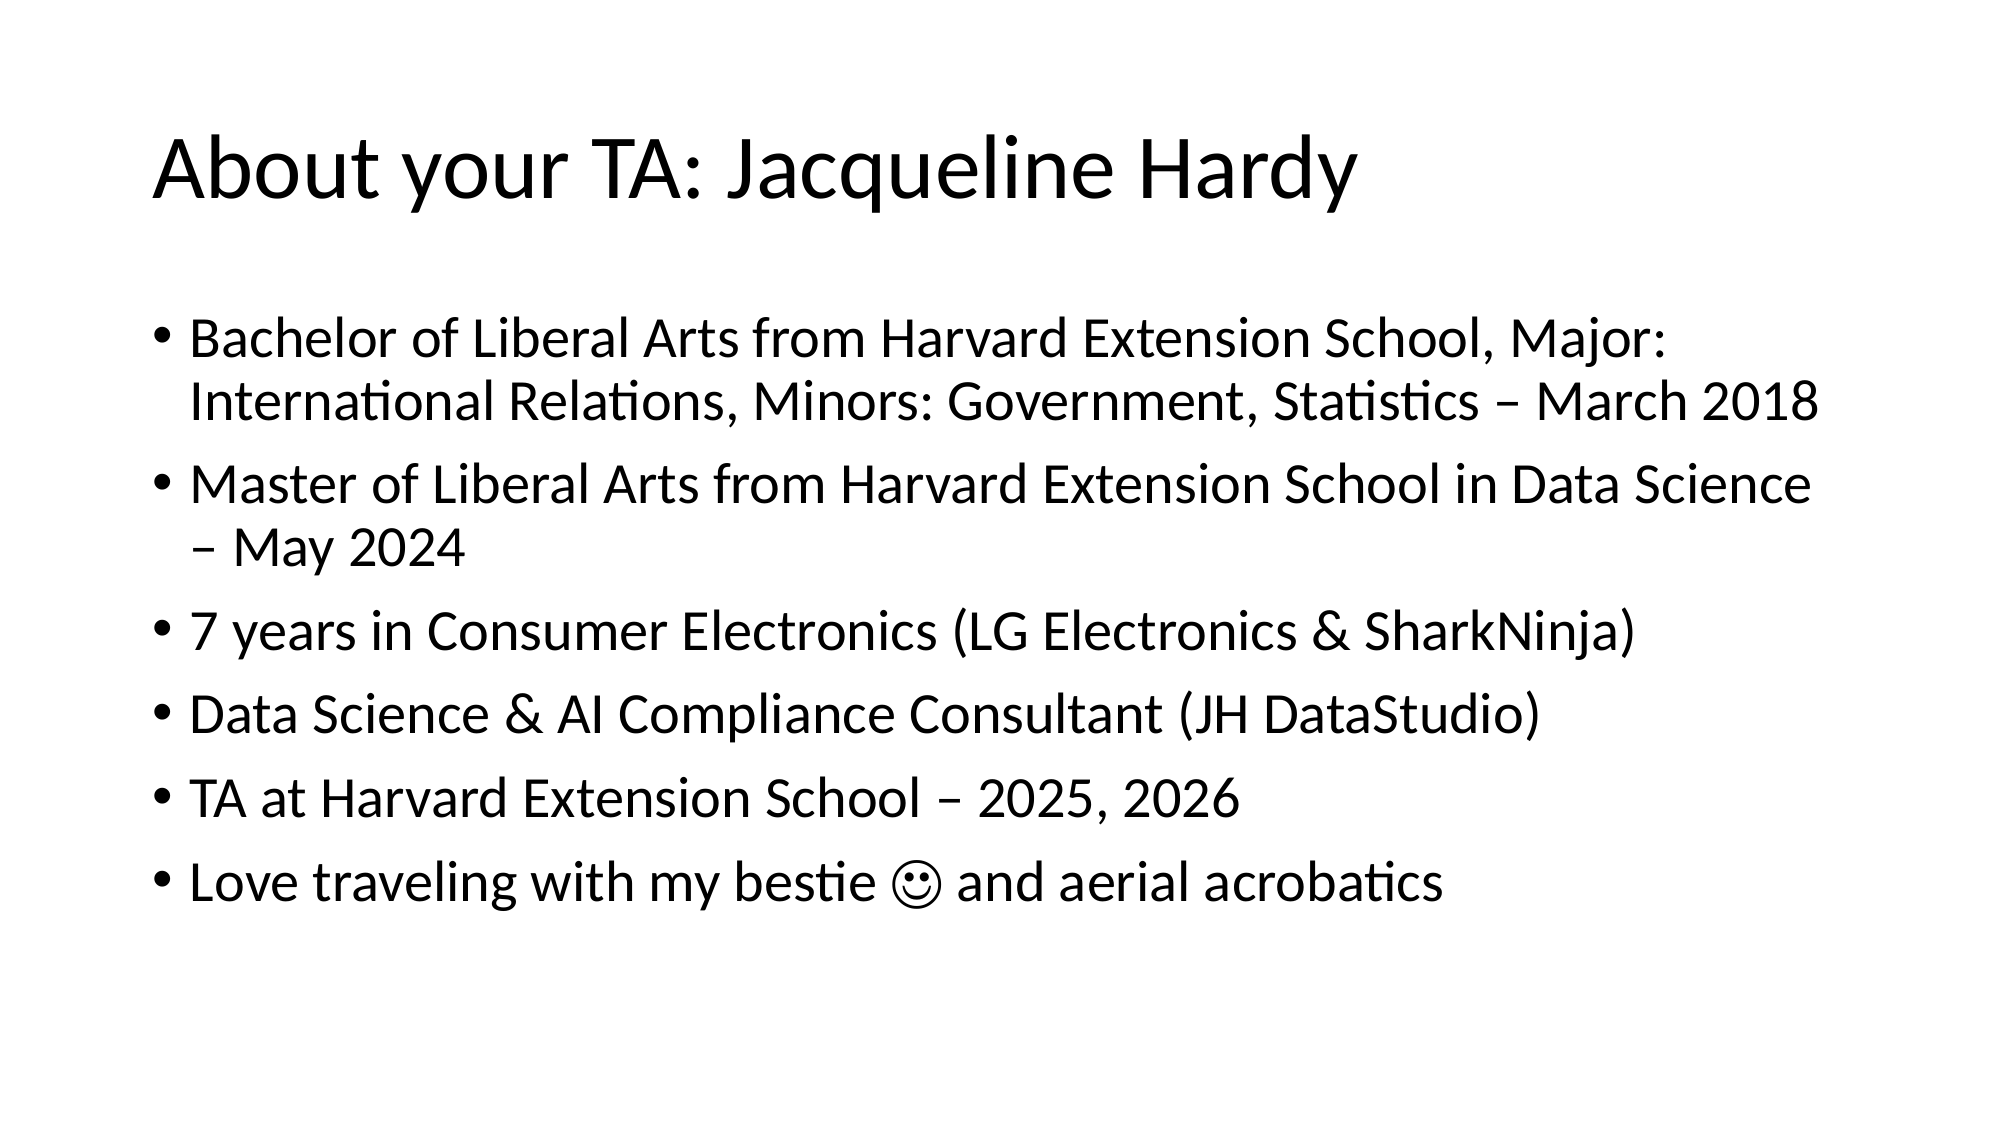

# About your TA: Jacqueline Hardy
Bachelor of Liberal Arts from Harvard Extension School, Major: International Relations, Minors: Government, Statistics – March 2018
Master of Liberal Arts from Harvard Extension School in Data Science – May 2024
7 years in Consumer Electronics (LG Electronics & SharkNinja)
Data Science & AI Compliance Consultant (JH DataStudio)
TA at Harvard Extension School – 2025, 2026
Love traveling with my bestie ☺ and aerial acrobatics